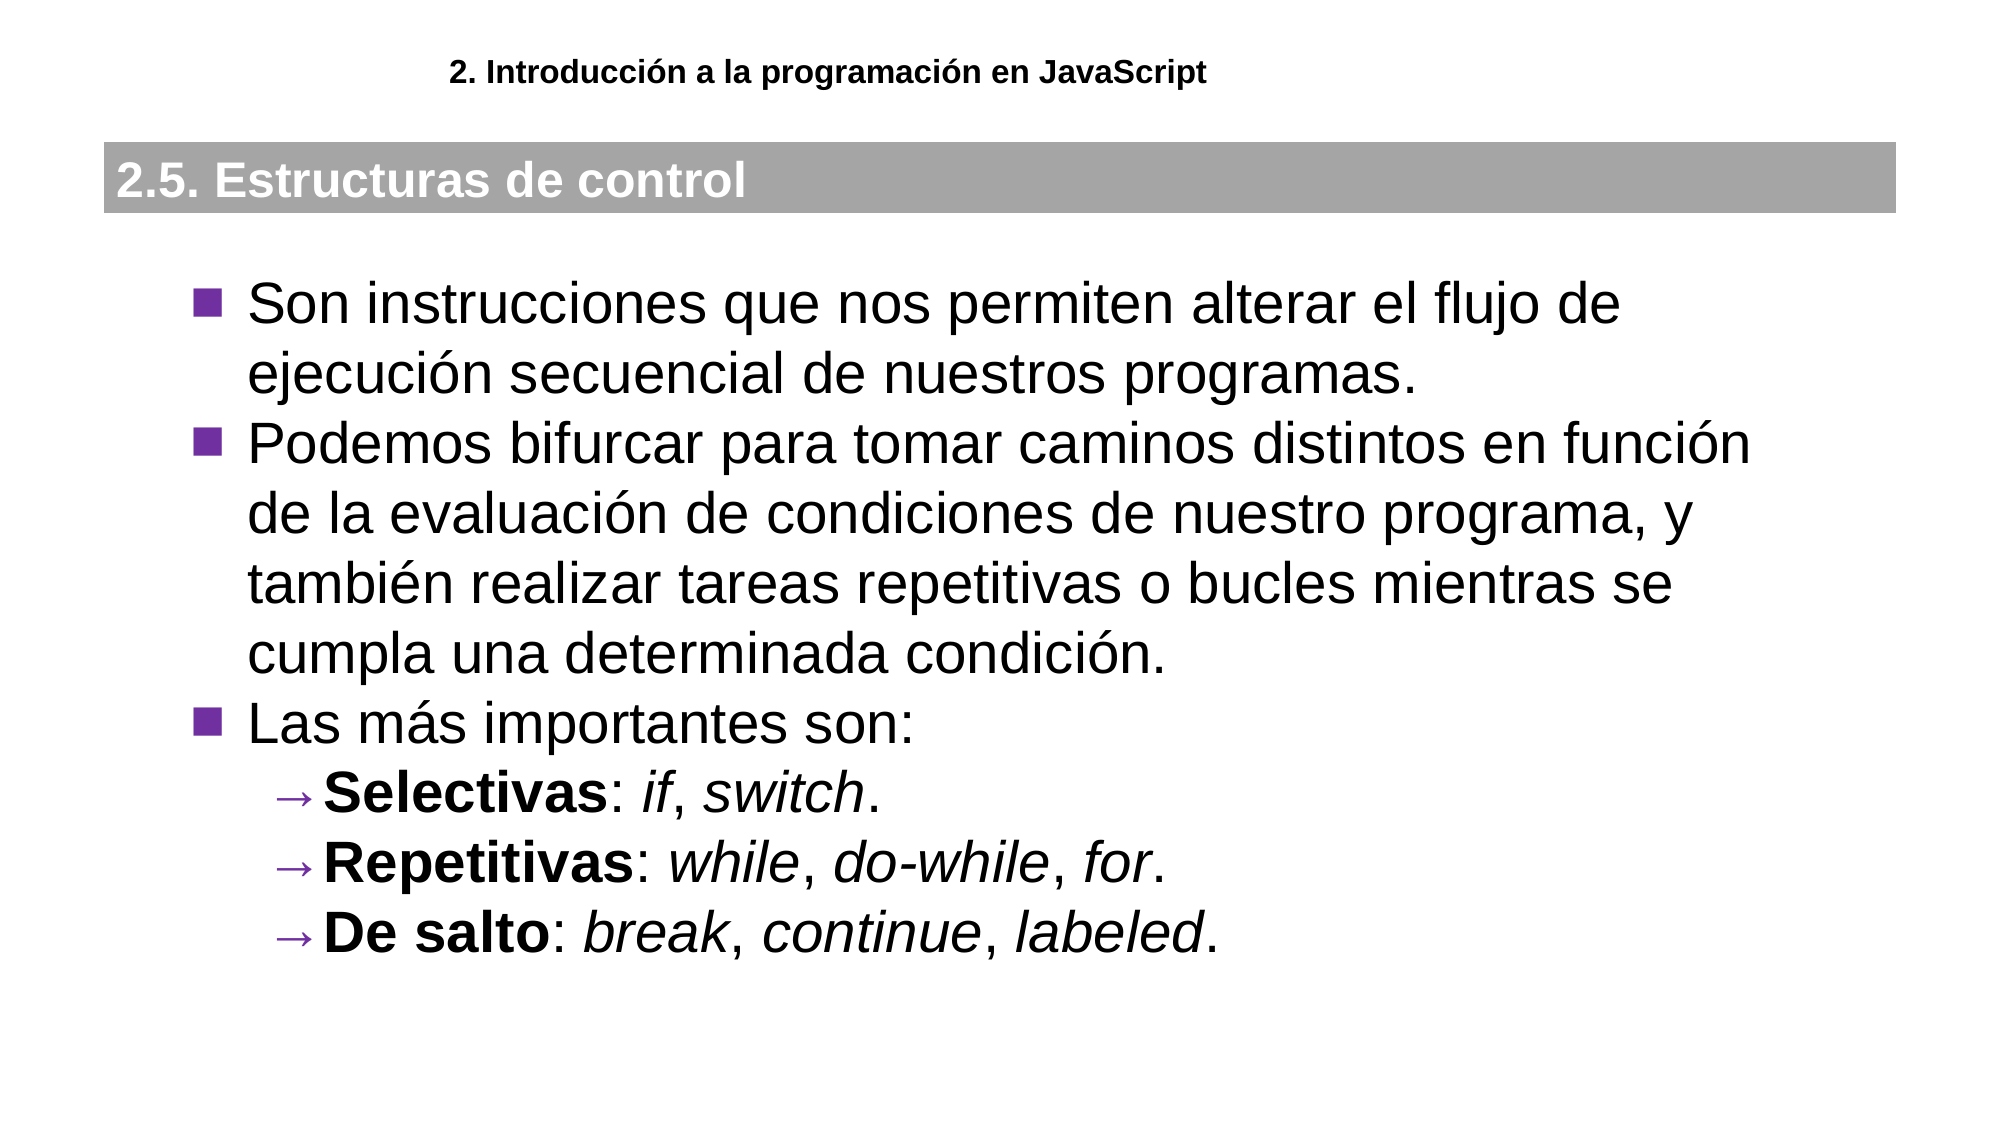

2. Introducción a la programación en JavaScript
2.5. Estructuras de control
Son instrucciones que nos permiten alterar el flujo de ejecución secuencial de nuestros programas.
Podemos bifurcar para tomar caminos distintos en función de la evaluación de condiciones de nuestro programa, y también realizar tareas repetitivas o bucles mientras se cumpla una determinada condición.
Las más importantes son:
Selectivas: if, switch.
Repetitivas: while, do-while, for.
De salto: break, continue, labeled.